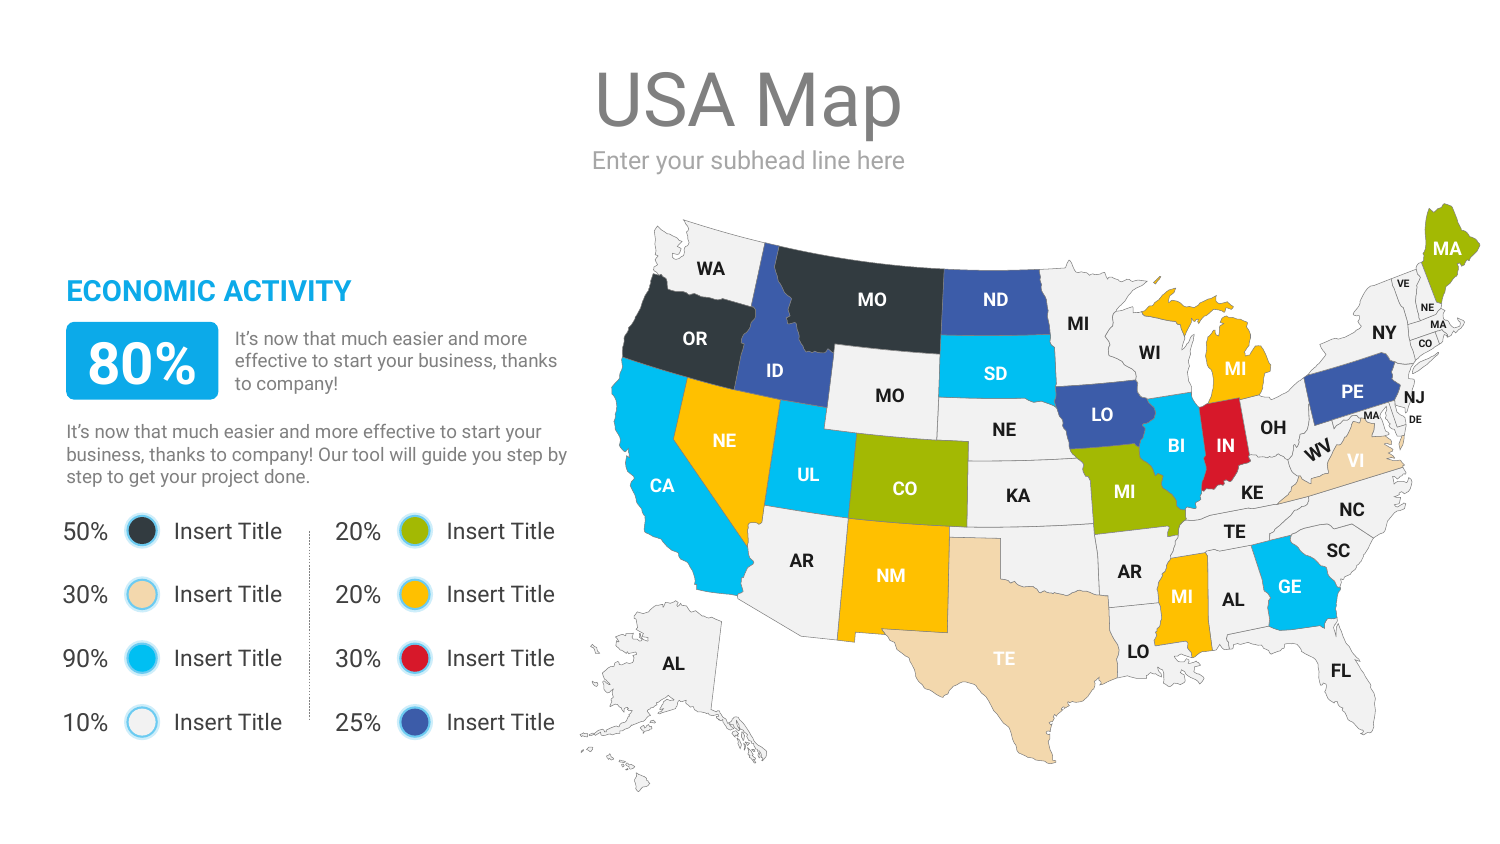

# USA Map
Enter your subhead line here

MA
WA
VE
ECONOMIC ACTIVITY
MO
ND
NE
MI
MA
NY
OR
80%
It’s now that much easier and more effective to start your business, thanks to company!
CO
WI
MI
ID
SD
PE
MO
NJ
LO
MA
DE
OH
NE
NE
It’s now that much easier and more effective to start your business, thanks to company! Our tool will guide you step by step to get your project done.
BI
IN
WV
VI
UL
CA
CO
MI
KE
KA
NC
TE

20%
50%
Insert Title
Insert Title
SC
AR
AR
NM
GE

MI
20%
30%
AL
Insert Title
Insert Title
LO
TE

30%
90%
AL
Insert Title
Insert Title
FL

10%
25%
Insert Title
Insert Title